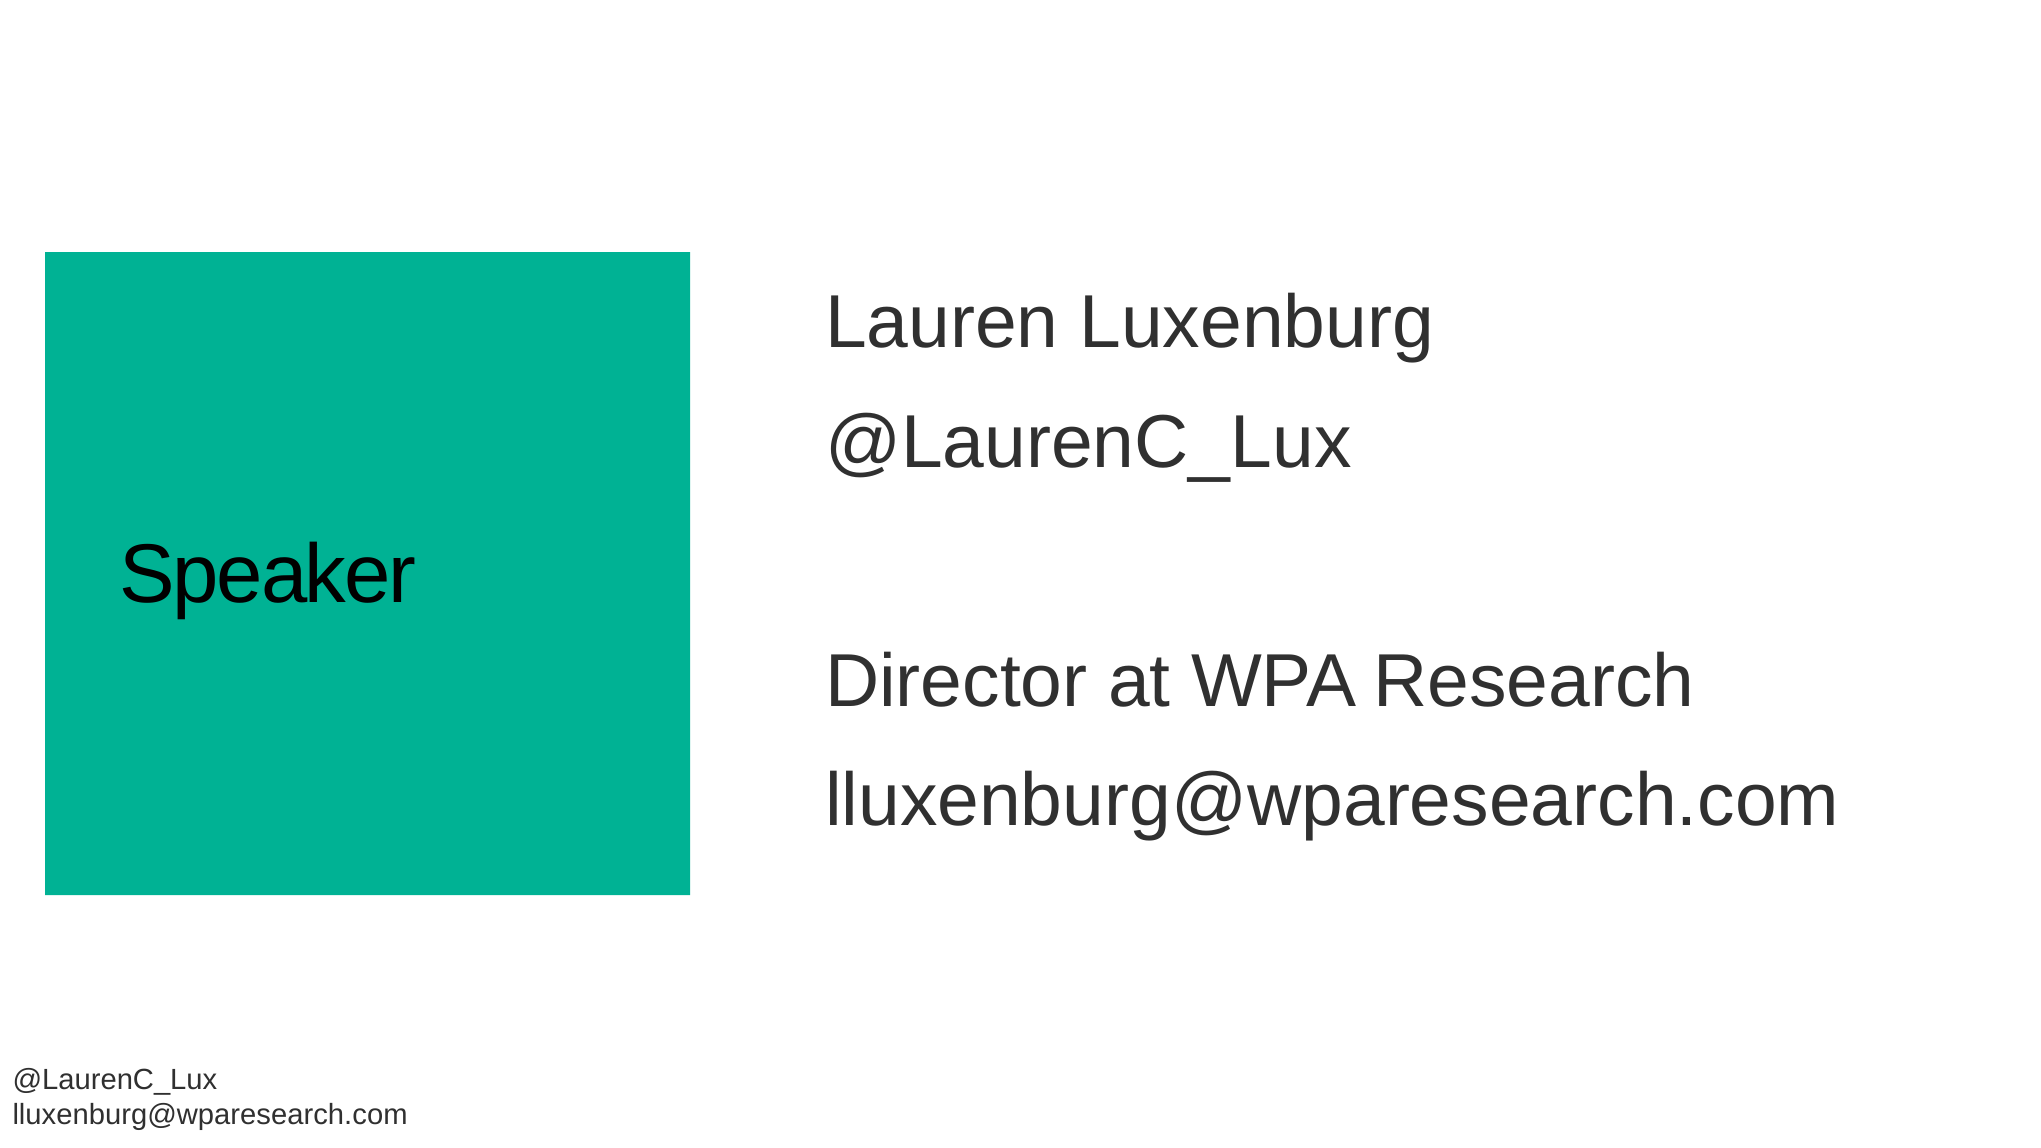

# Speaker
Lauren Luxenburg
@LaurenC_Lux

Director at WPA Research
lluxenburg@wparesearch.com